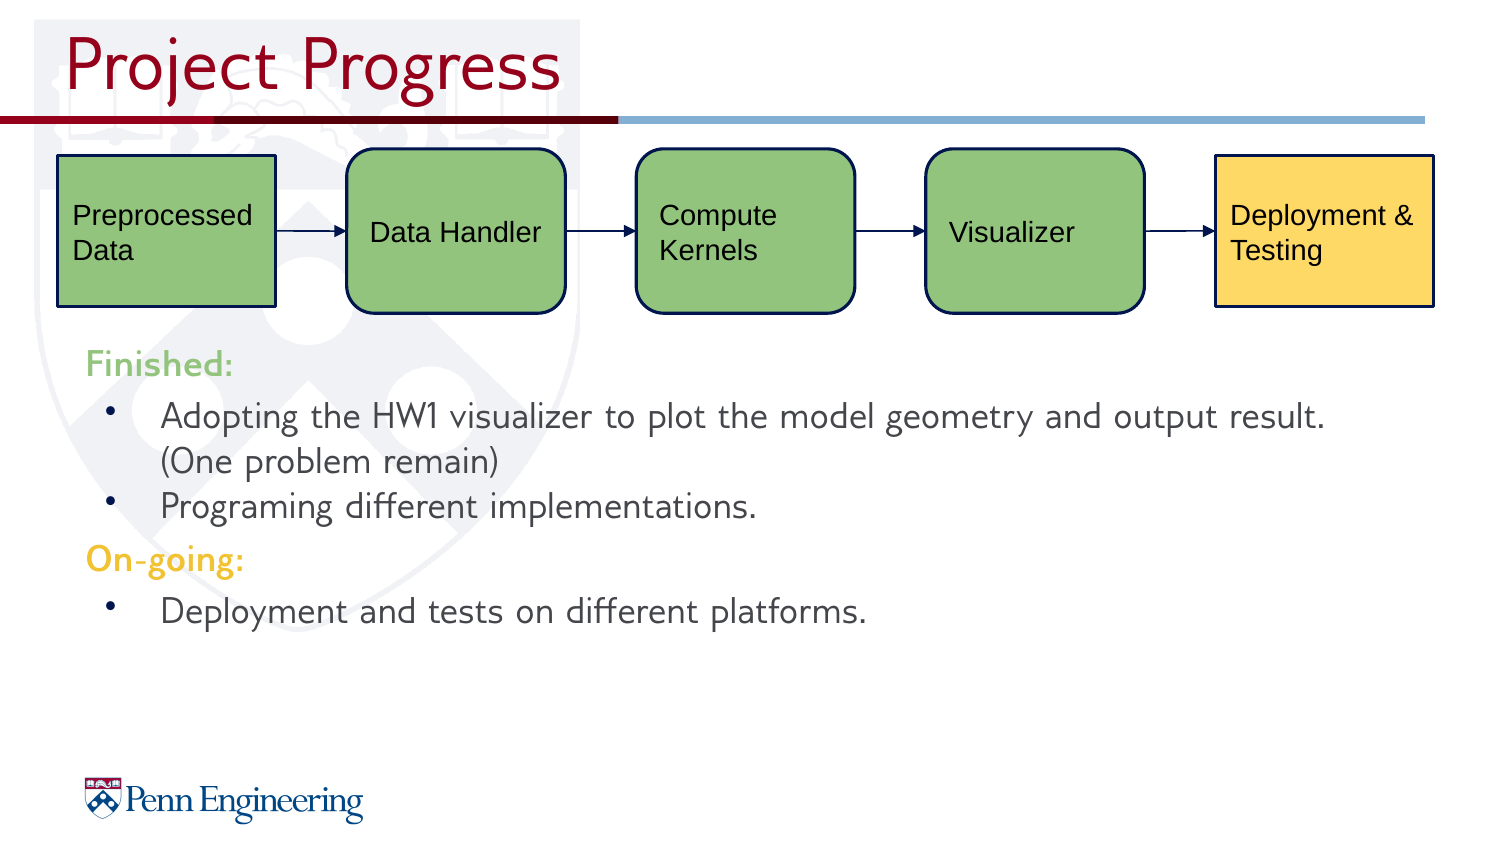

# Project Progress
Data Handler
Compute Kernels
Visualizer
Preprocessed Data
Deployment & Testing
Finished:
Adopting the HW1 visualizer to plot the model geometry and output result. (One problem remain)
Programing different implementations.
On-going:
Deployment and tests on different platforms.